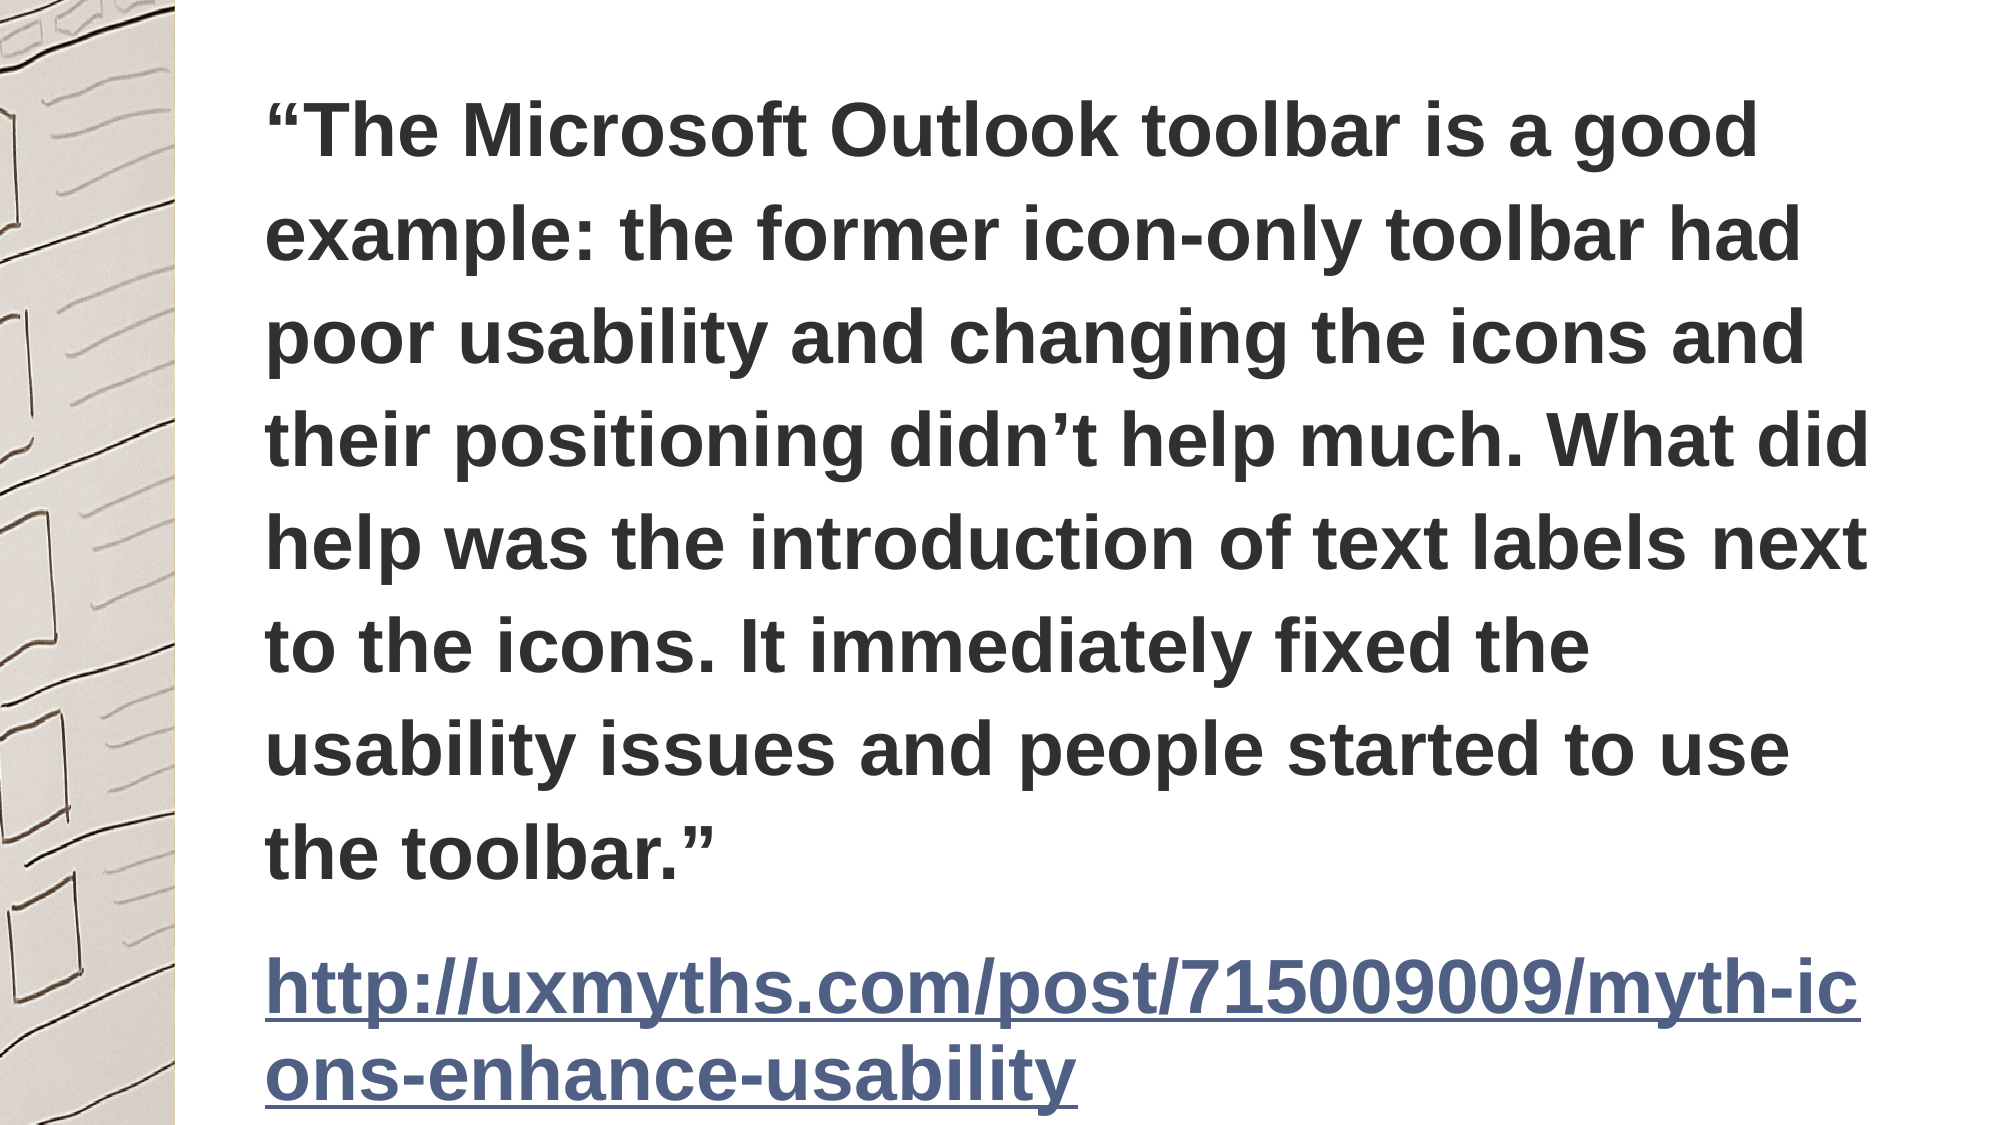

“The Microsoft Outlook toolbar is a good example: the former icon-only toolbar had poor usability and changing the icons and their positioning didn’t help much. What did help was the introduction of text labels next to the icons. It immediately fixed the usability issues and people started to use the toolbar.”
http://uxmyths.com/post/715009009/myth-icons-enhance-usability